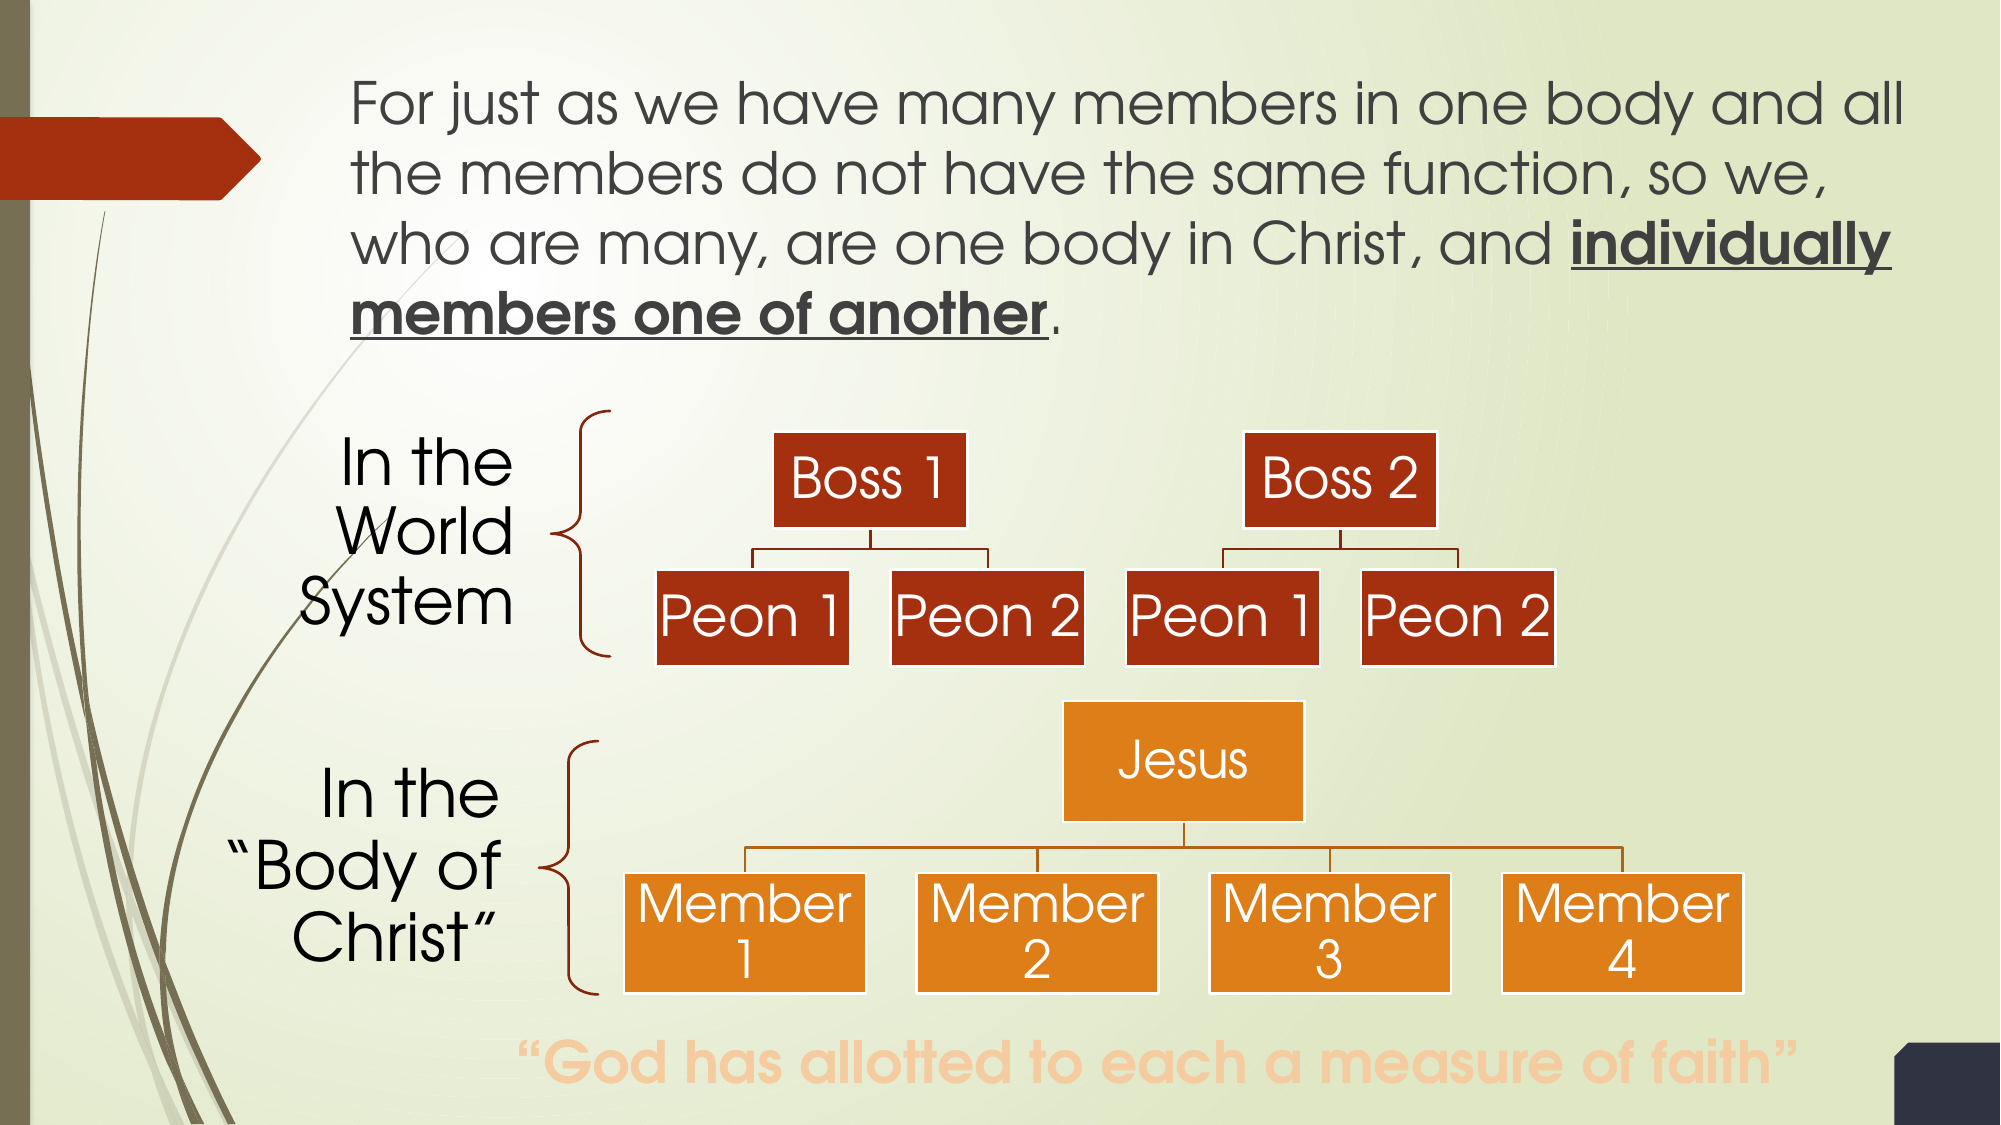

For just as we have many members in one body and all the members do not have the same function, so we, who are many, are one body in Christ, and individually members one of another.
In the World System
Boss 1
Peon 1
Peon 2
Boss 2
Peon 1
Peon 2
Jesus
Member 1
Member 2
Member 3
Member 4
In the “Body of Christ”
“God has allotted to each a measure of faith”